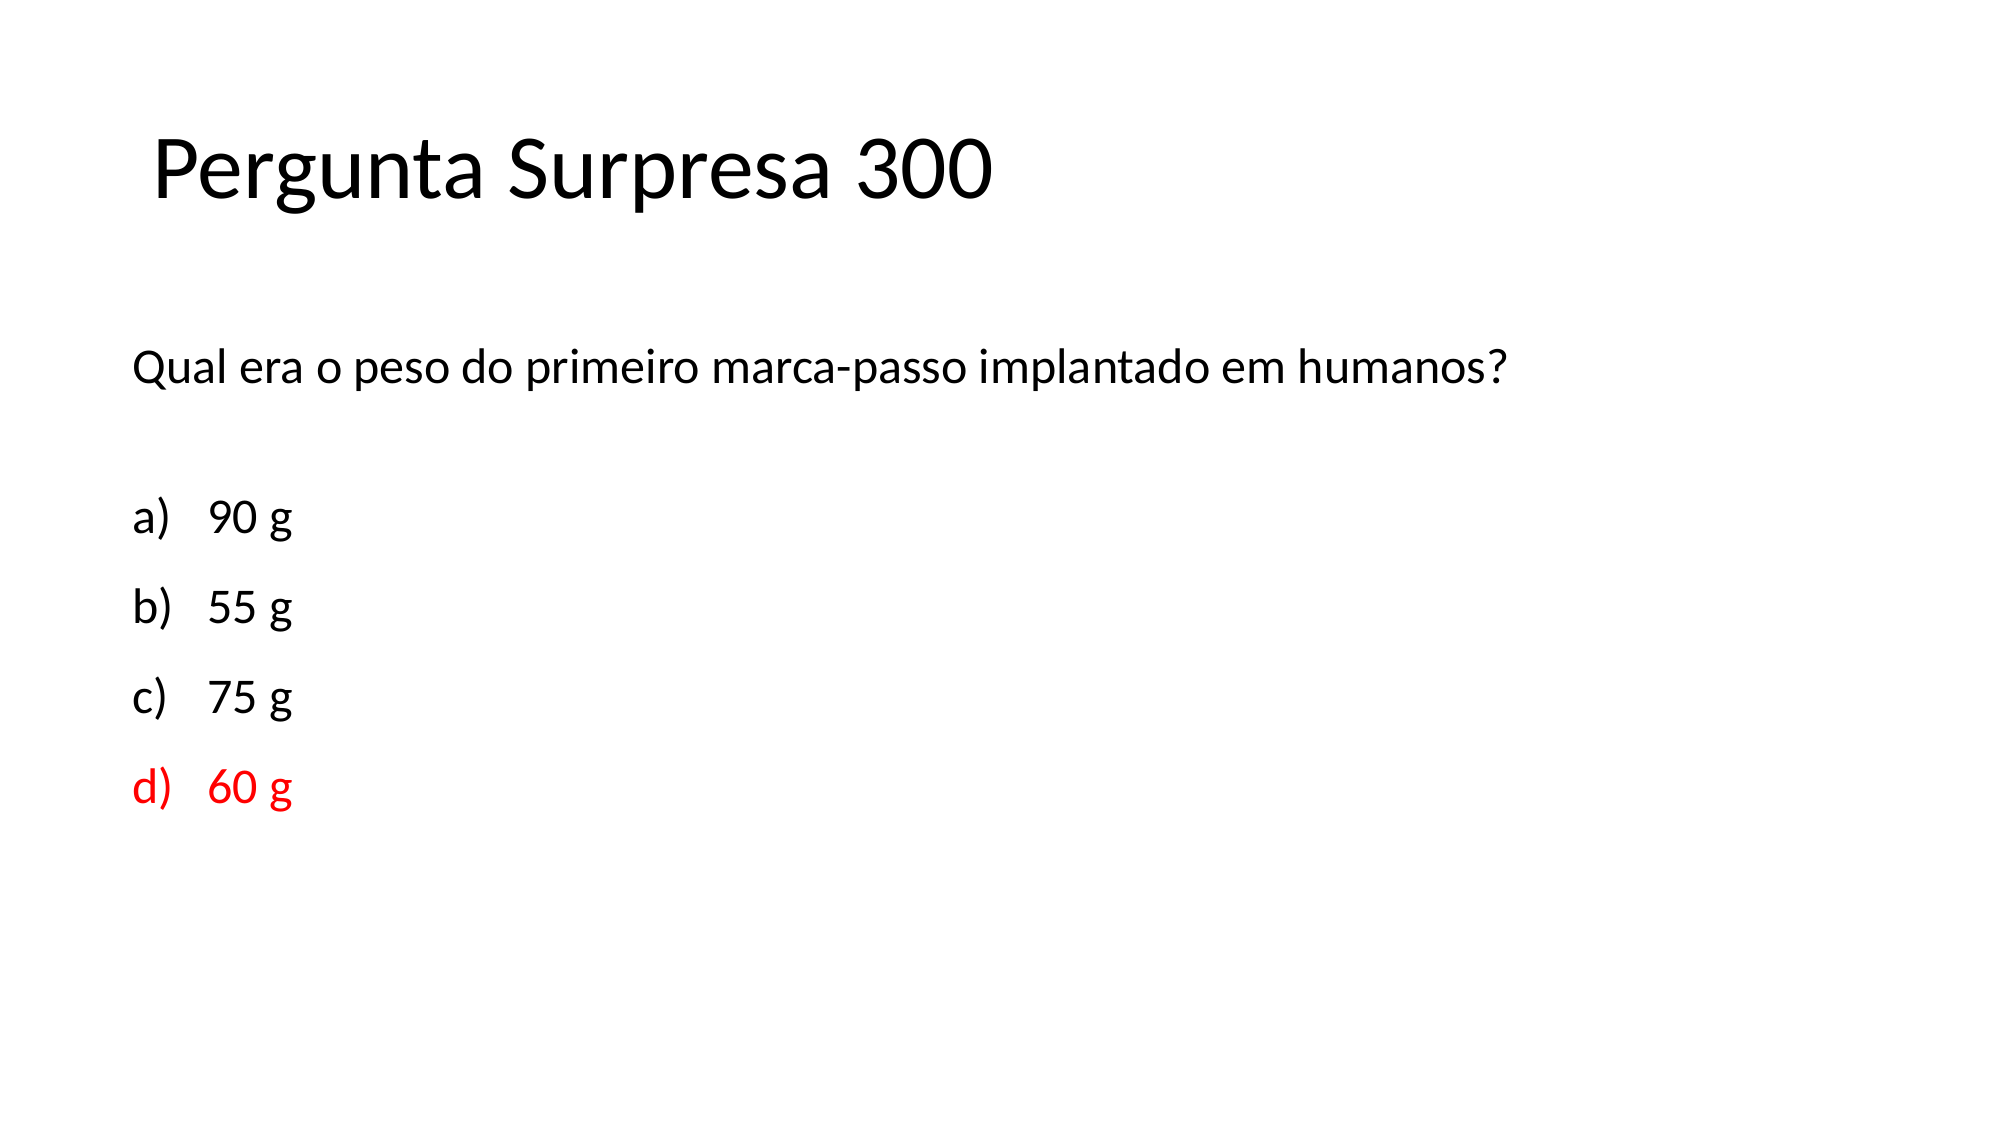

# Pergunta Surpresa 300
Qual era o peso do primeiro marca-passo implantado em humanos?

90 g
55 g
75 g
60 g